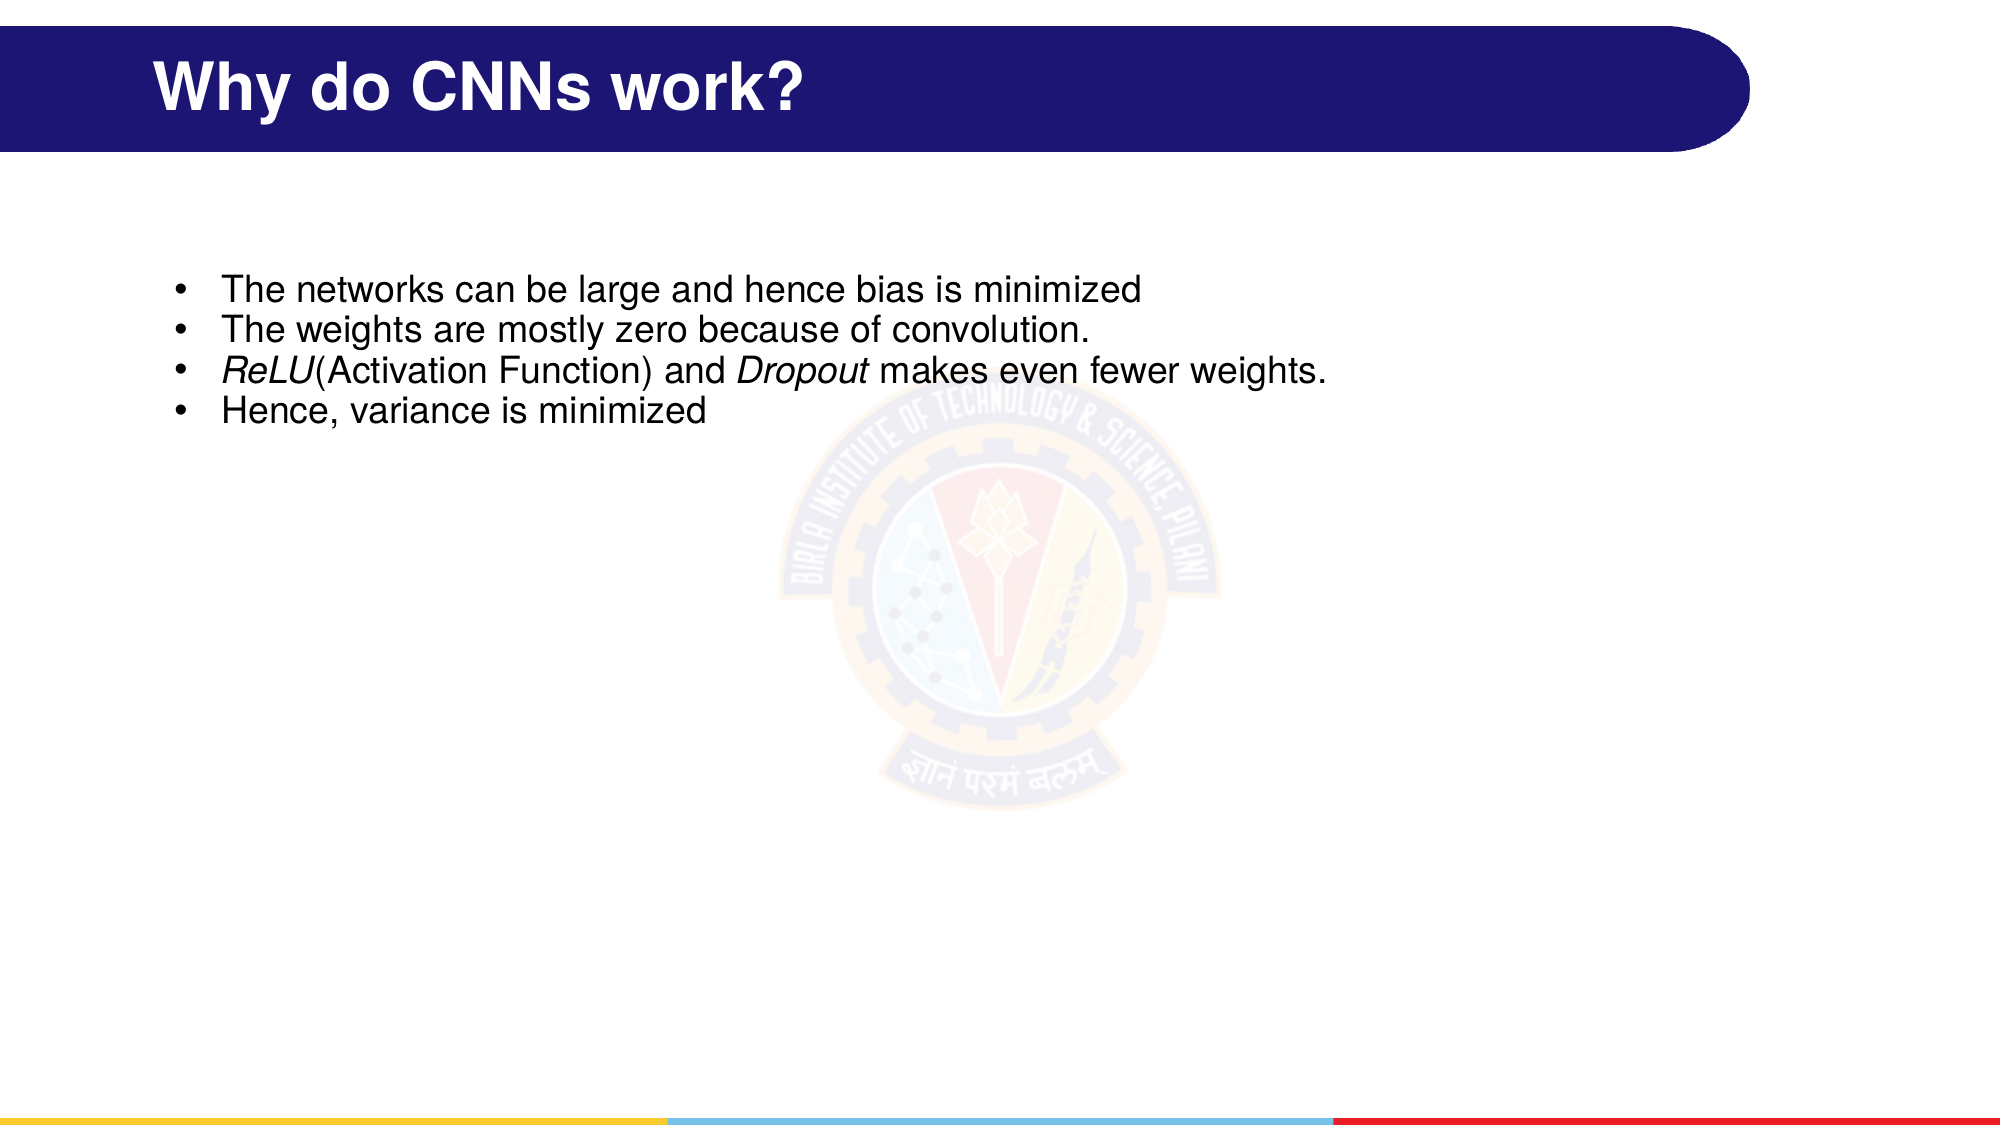

# Why do CNNs work?

The networks can be large and hence bias is minimized
The weights are mostly zero because of convolution.
ReLU(Activation Function) and Dropout makes even fewer weights.
Hence, variance is minimized